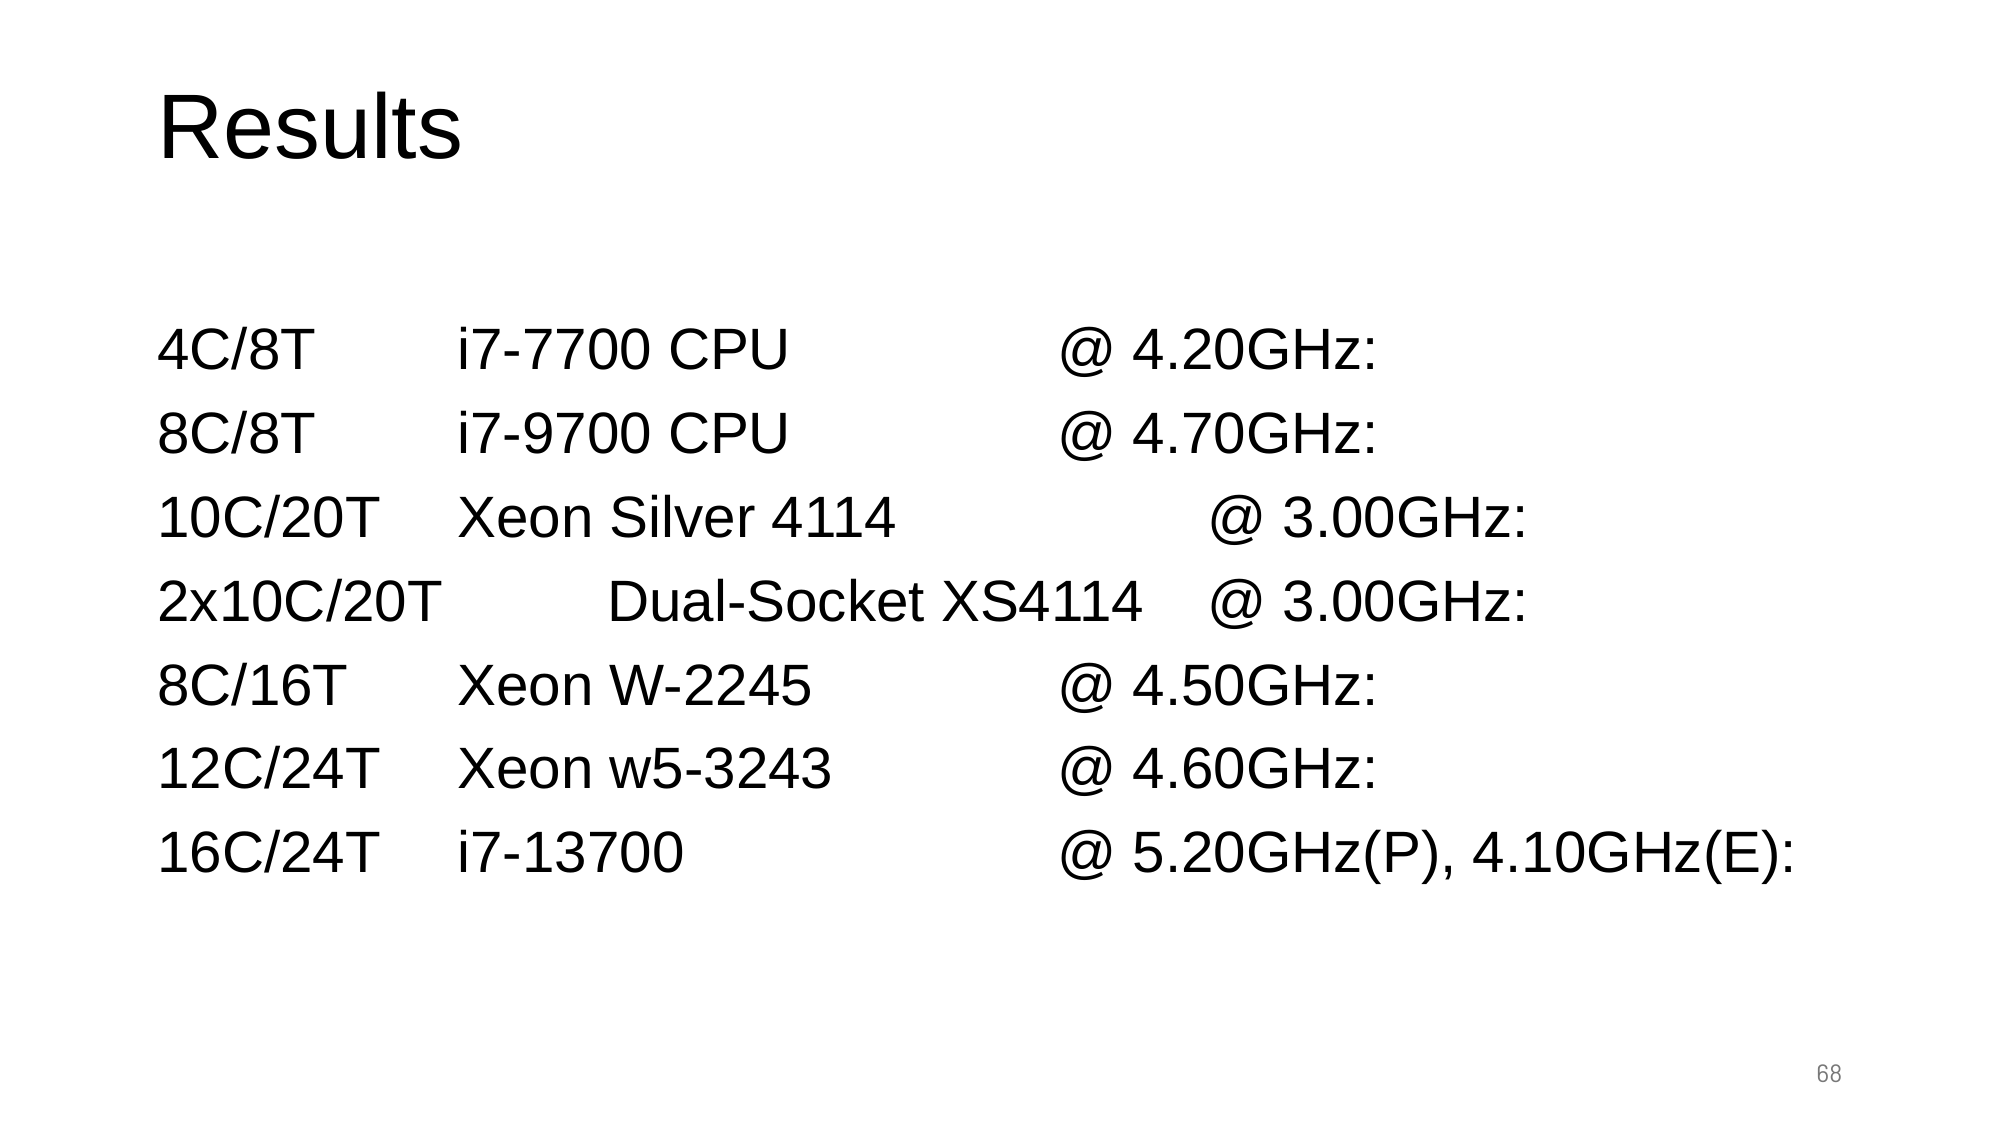

# Results
4C/8T 	i7-7700 CPU 		@ 4.20GHz:
8C/8T  	i7-9700 CPU 		@ 4.70GHz:
10C/20T 	Xeon Silver 4114 		@ 3.00GHz:
2x10C/20T 	Dual-Socket XS4114 	@ 3.00GHz:
8C/16T 	Xeon W-2245 		@ 4.50GHz:
12C/24T 	Xeon w5-3243 		@ 4.60GHz:
16C/24T 	i7-13700 			@ 5.20GHz(P), 4.10GHz(E):
68